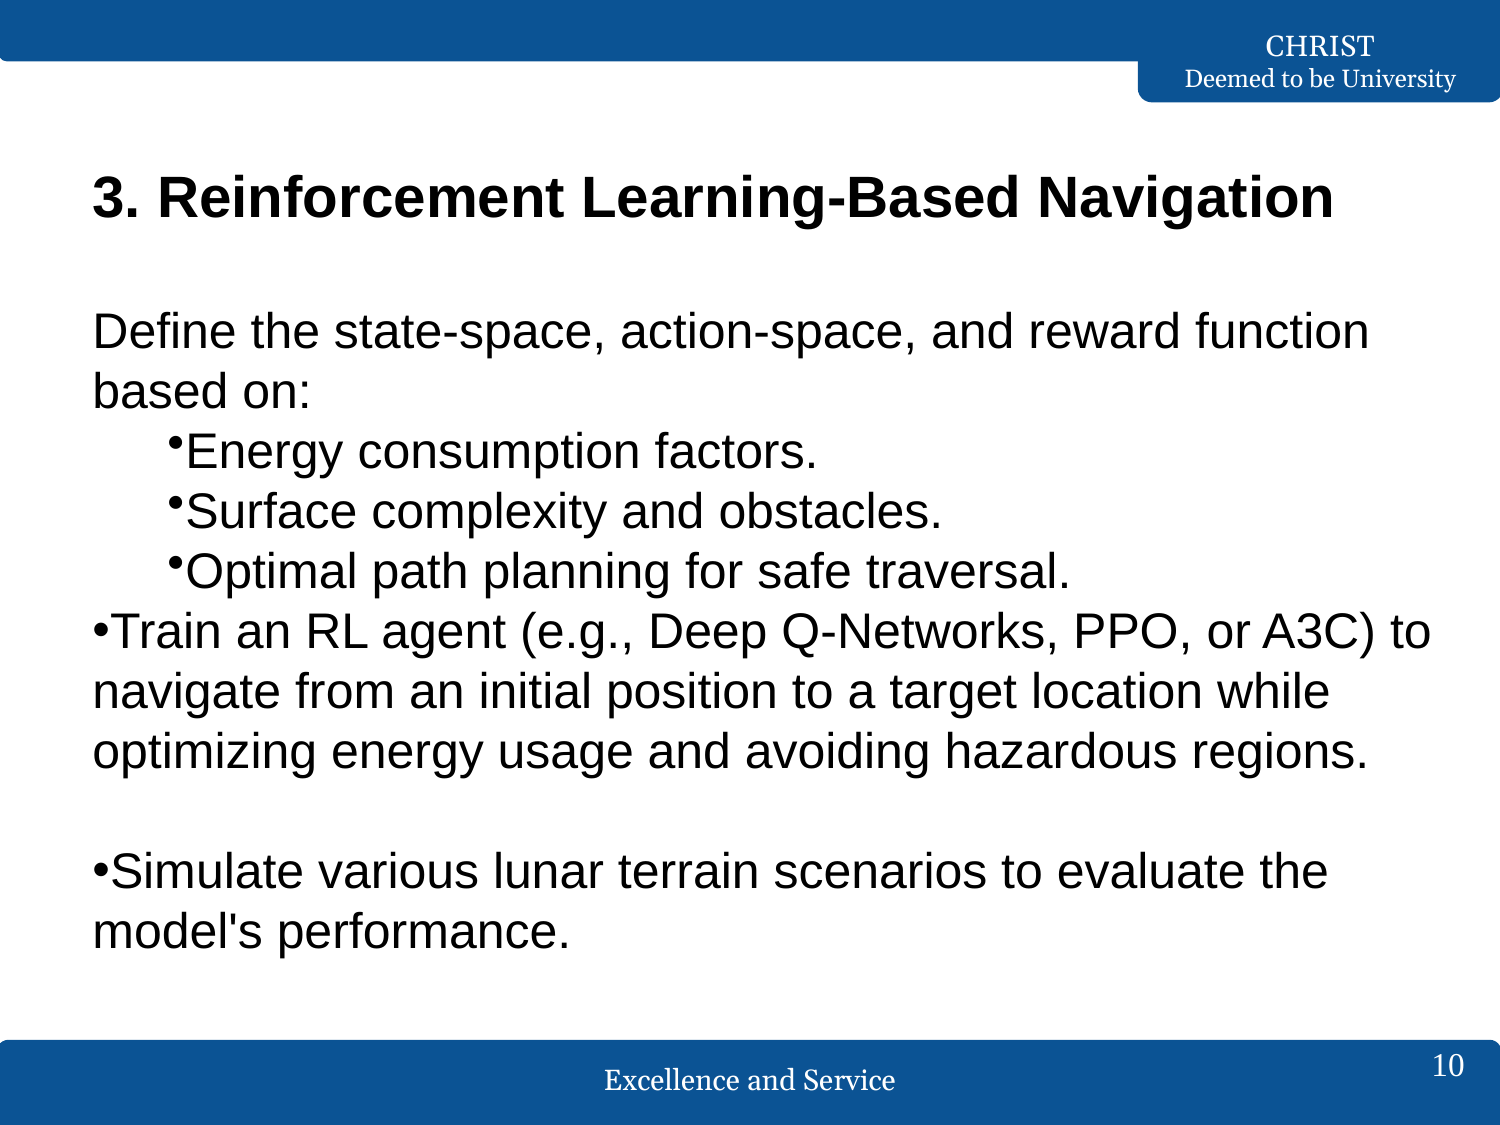

#
3. Reinforcement Learning-Based Navigation

Define the state-space, action-space, and reward function based on:
Energy consumption factors.
Surface complexity and obstacles.
Optimal path planning for safe traversal.
Train an RL agent (e.g., Deep Q-Networks, PPO, or A3C) to navigate from an initial position to a target location while optimizing energy usage and avoiding hazardous regions.

Simulate various lunar terrain scenarios to evaluate the model's performance.

10